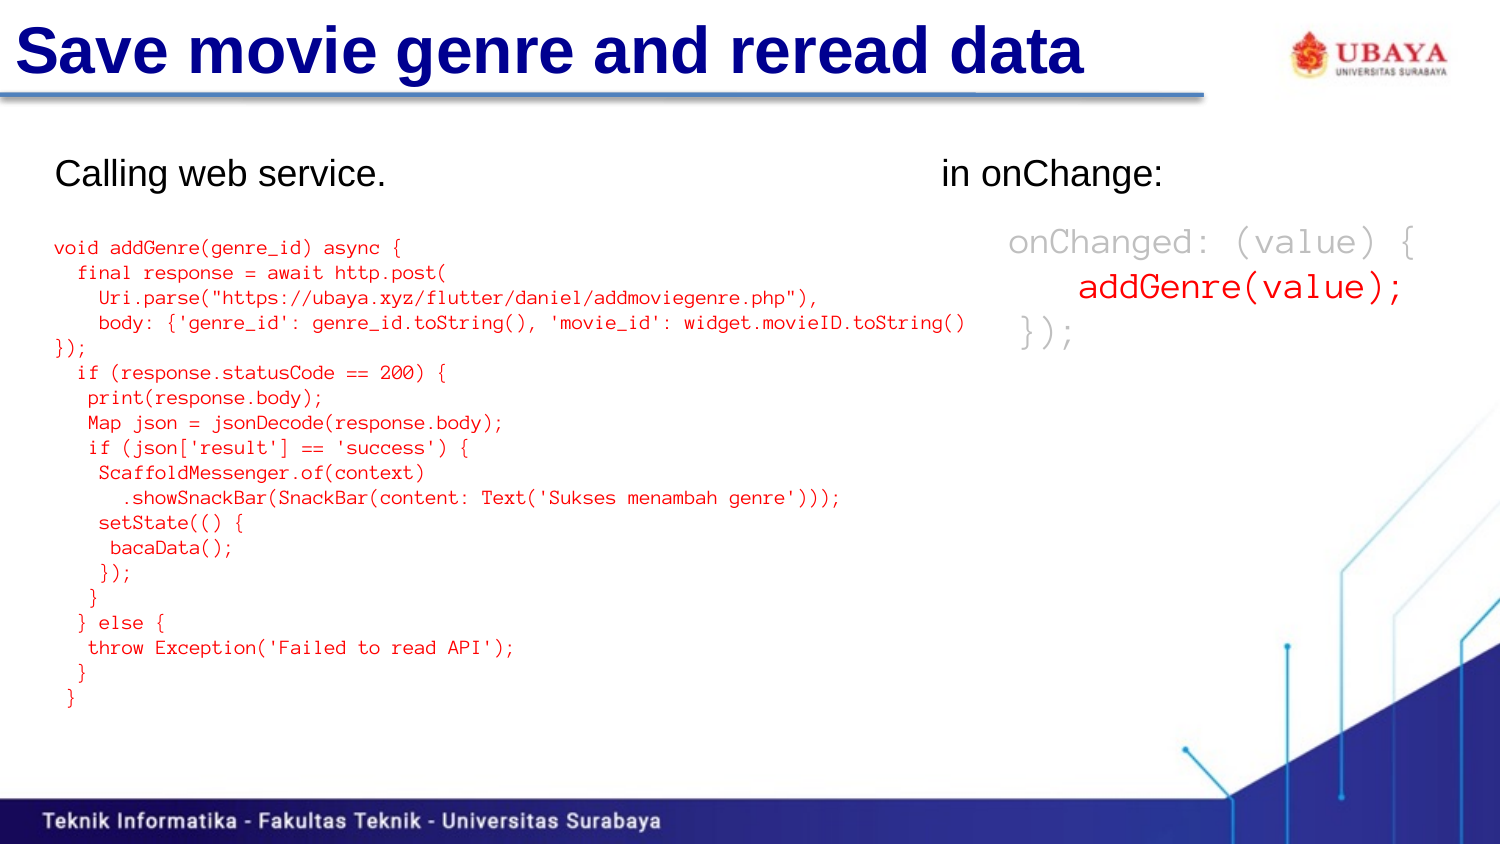

Save movie genre and reread data

         onChanged: (value) {
        addGenre(value);
     });

Calling web service.                                                     in onChange:

void addGenre(genre_id) async {
  final response = await http.post(
    Uri.parse("https://ubaya.xyz/flutter/daniel/addmoviegenre.php"),
    body: {'genre_id': genre_id.toString(), 'movie_id': widget.movieID.toString()
});
  if (response.statusCode == 200) {
   print(response.body);
   Map json = jsonDecode(response.body);
   if (json['result'] == 'success') {
    ScaffoldMessenger.of(context)
      .showSnackBar(SnackBar(content: Text('Sukses menambah genre')));
    setState(() {
     bacaData();
    });
   }
  } else {
   throw Exception('Failed to read API');
  }
 }